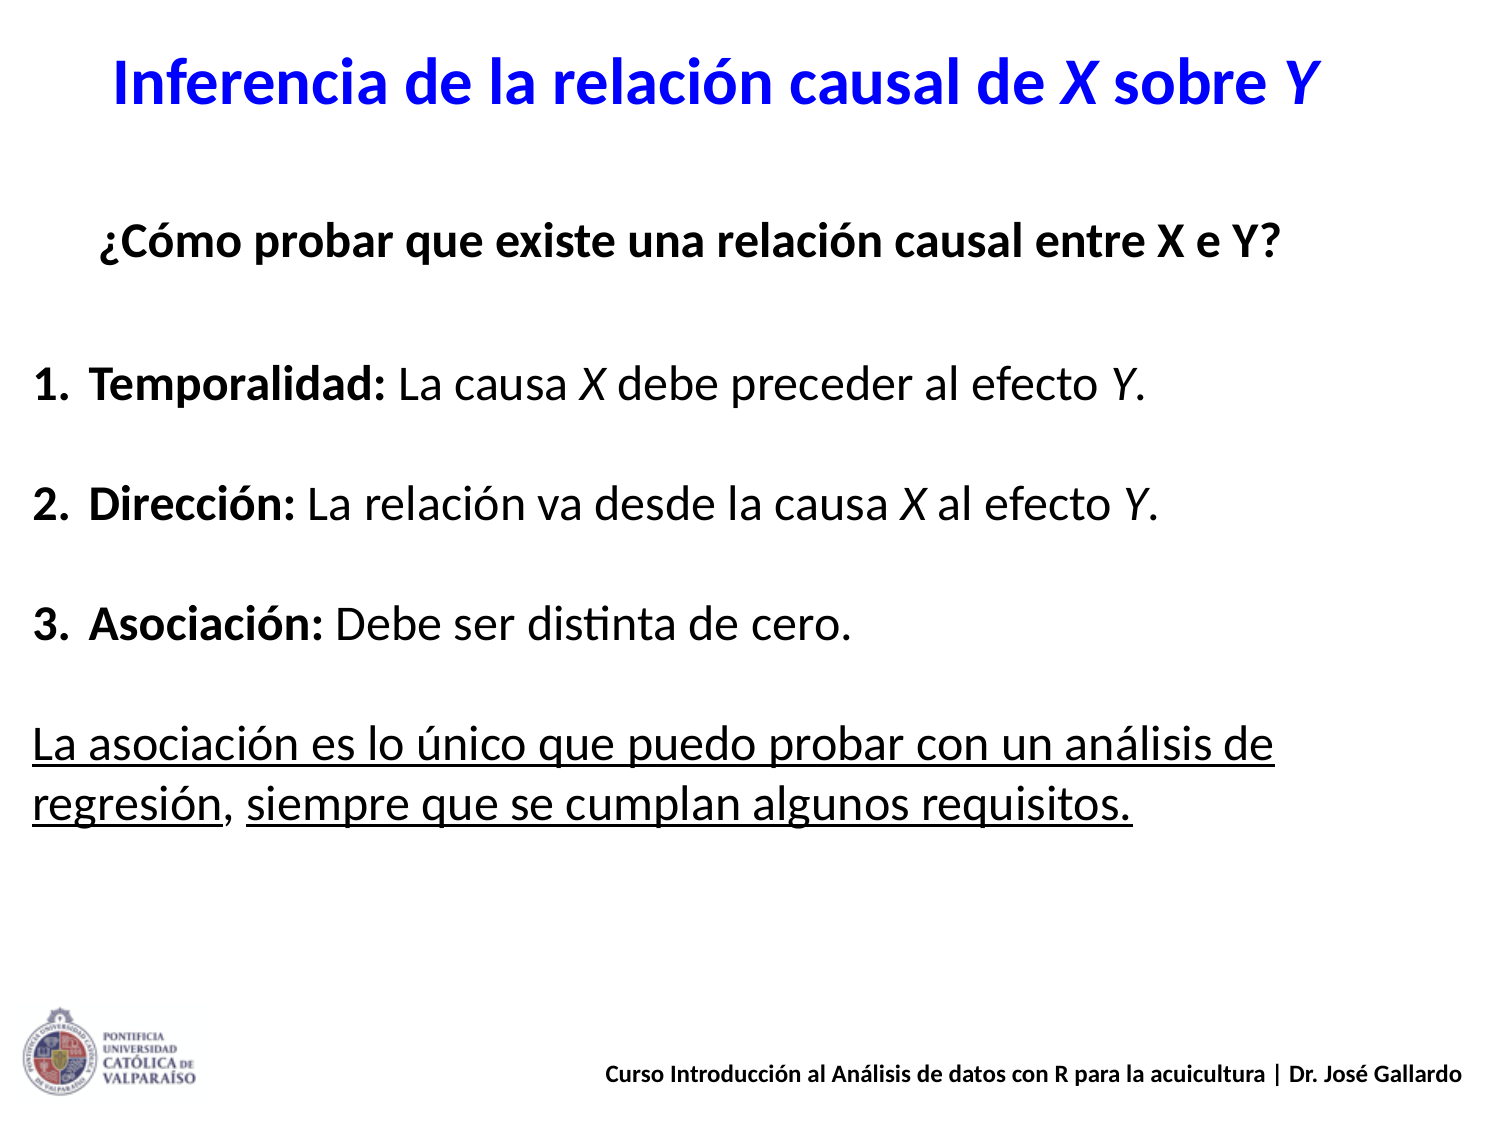

# Inferencia de la relación causal de X sobre Y
¿Cómo probar que existe una relación causal entre X e Y?
Temporalidad: La causa X debe preceder al efecto Y.

Dirección: La relación va desde la causa X al efecto Y.

Asociación: Debe ser distinta de cero.

La asociación es lo único que puedo probar con un análisis de regresión, siempre que se cumplan algunos requisitos.